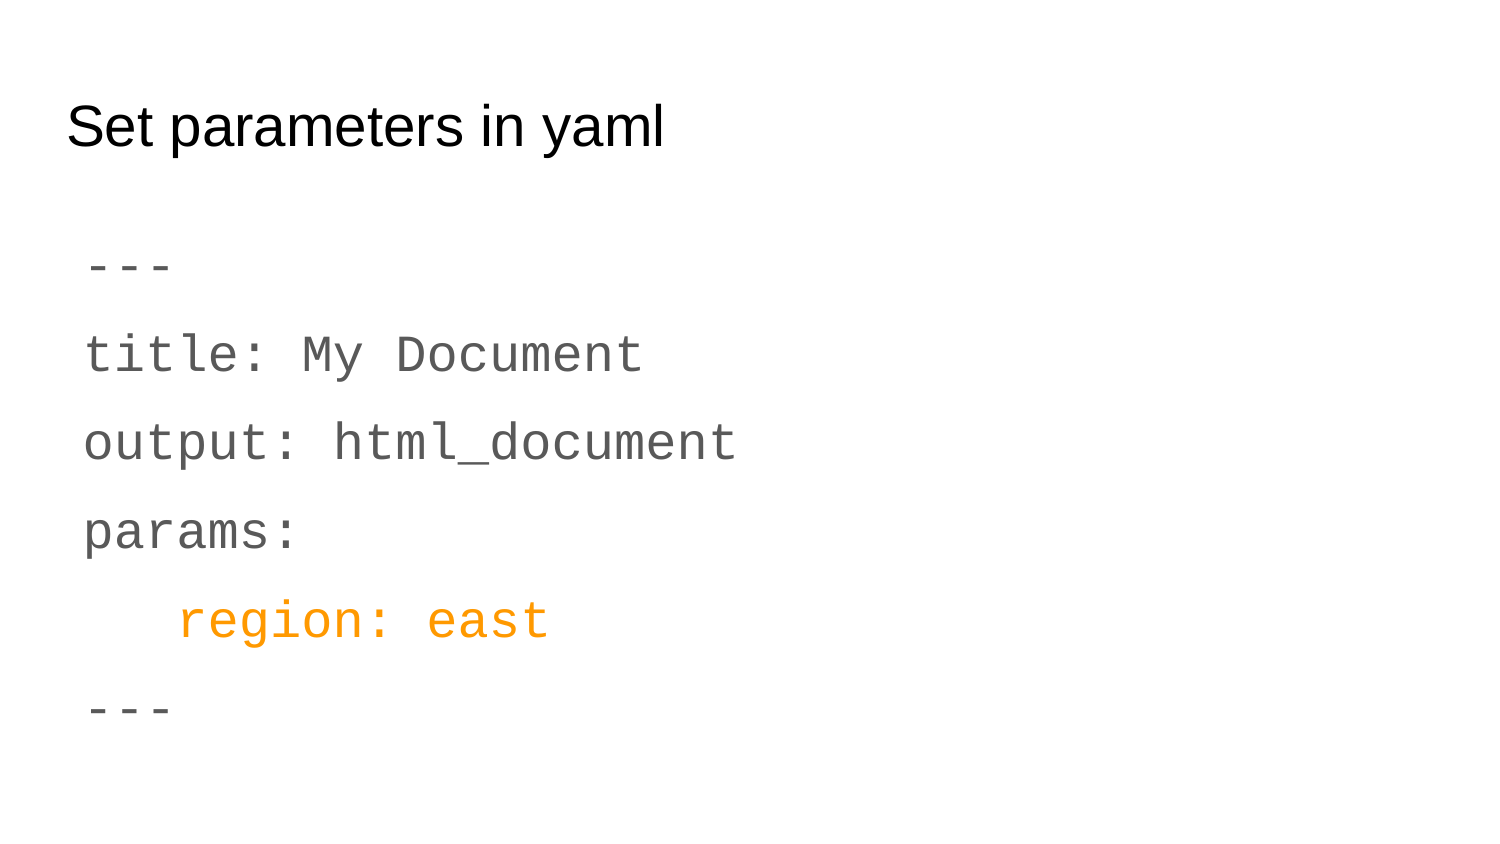

# Set parameters in yaml
---
title: My Document
output: html_document
params:
   region: east
---